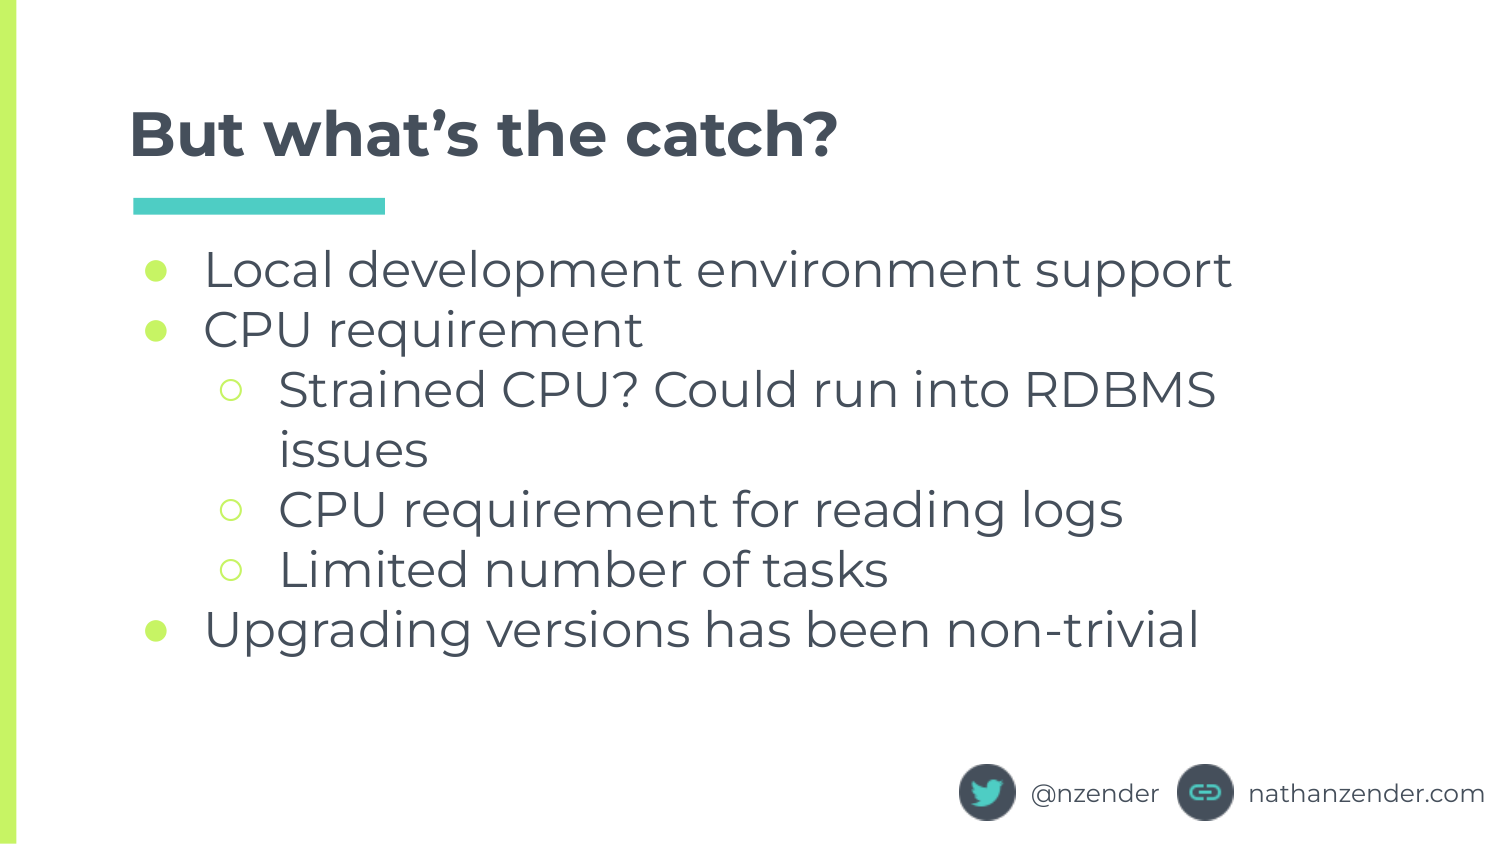

# But what’s the catch?
Local development environment support
CPU requirement
Strained CPU? Could run into RDBMS issues
CPU requirement for reading logs
Limited number of tasks
Upgrading versions has been non-trivial